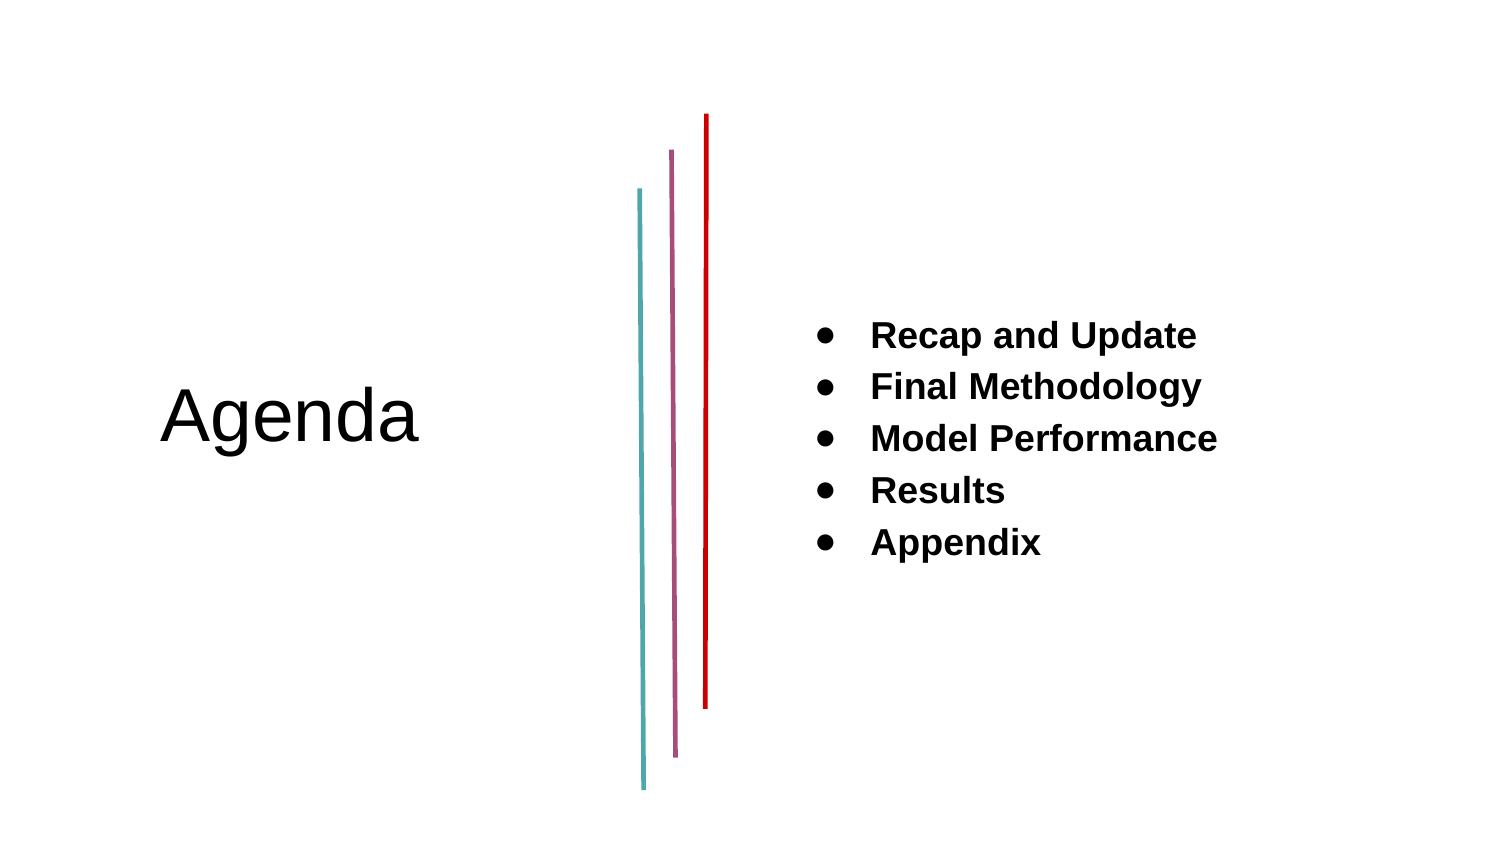

Recap and Update
Final Methodology
Model Performance
Results
Appendix
# Agenda